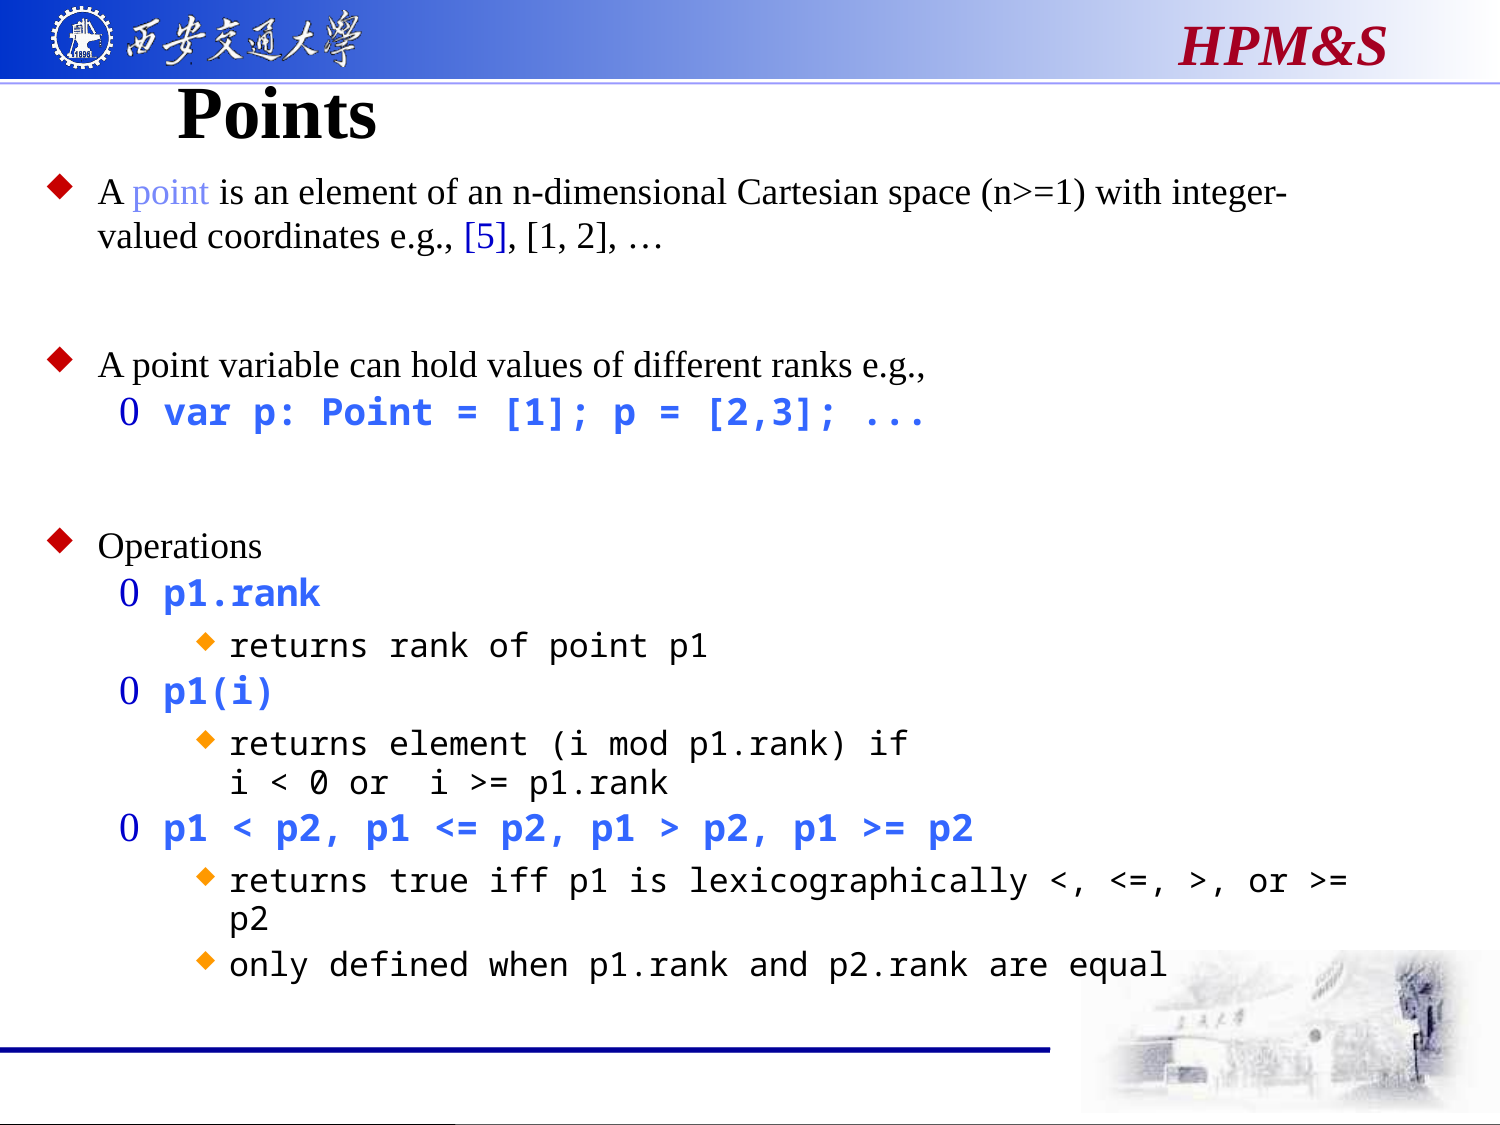

# Points
A point is an element of an n-dimensional Cartesian space (n>=1) with integer-valued coordinates e.g., [5], [1, 2], …

A point variable can hold values of different ranks e.g.,
var p: Point = [1]; p = [2,3]; ...

Operations
p1.rank
returns rank of point p1
p1(i)
returns element (i mod p1.rank) if
i < 0 or  i >= p1.rank
p1 < p2, p1 <= p2, p1 > p2, p1 >= p2
returns true iff p1 is lexicographically <, <=, >, or >= p2
only defined when p1.rank and p2.rank are equal